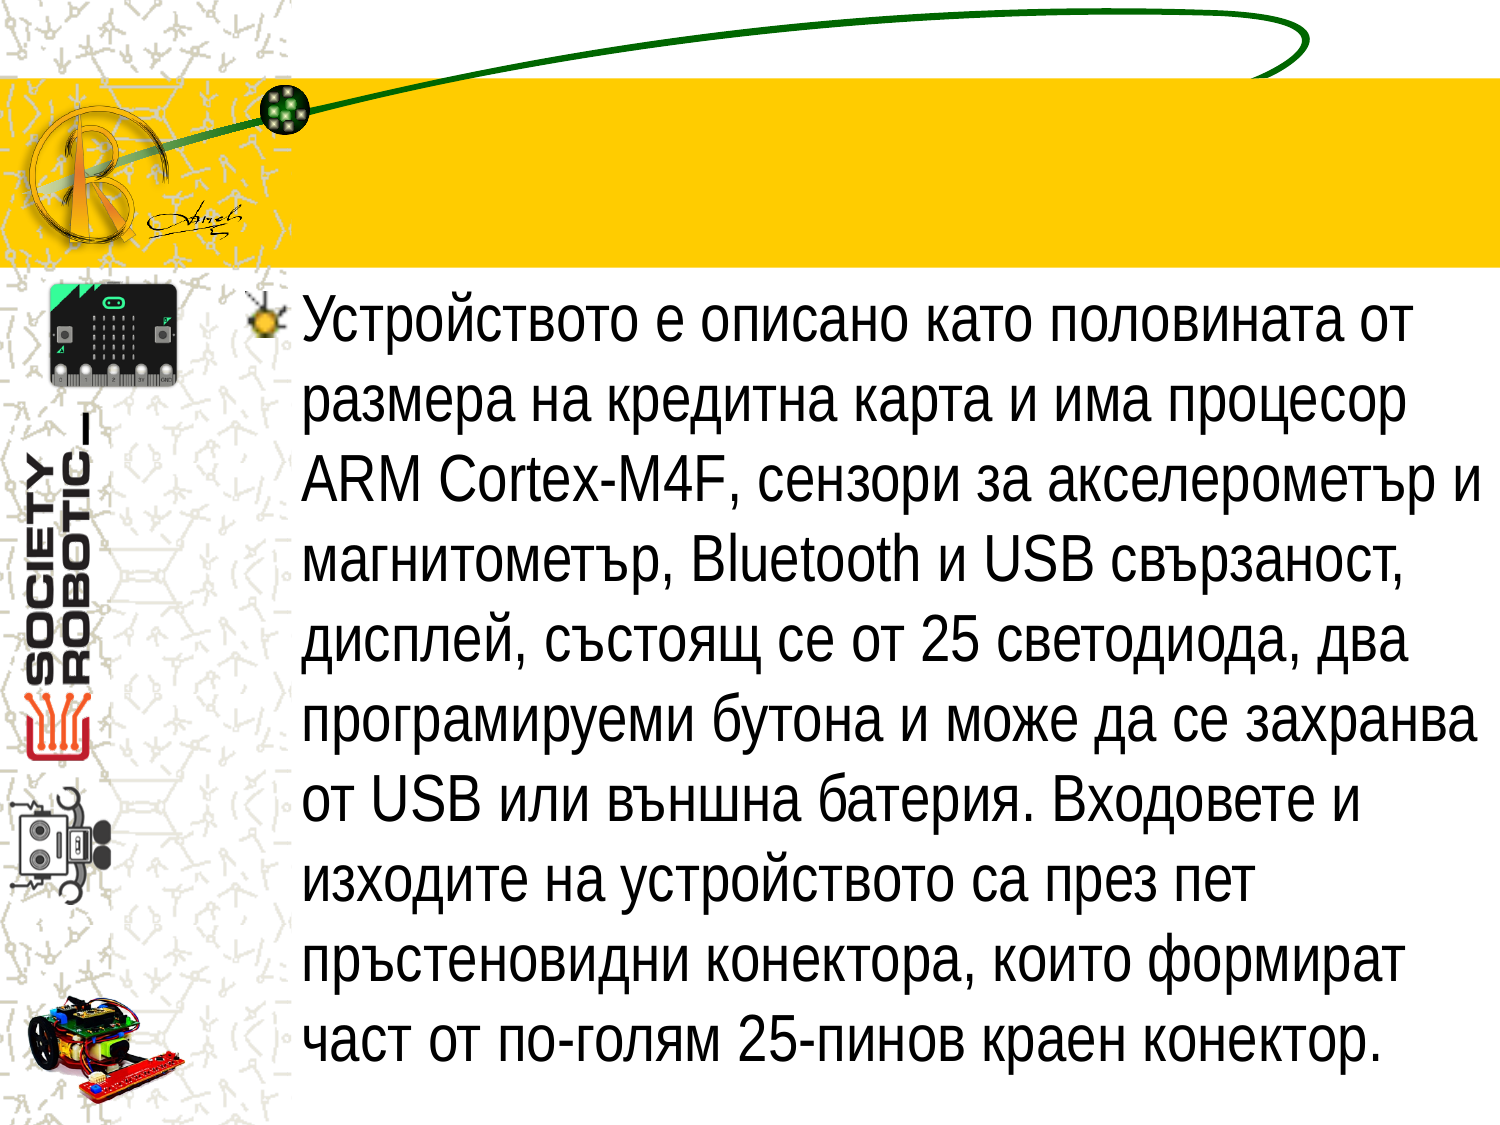

Устройството е описано като половината от размера на кредитна карта и има процесор ARM Cortex-M4F, сензори за акселерометър и магнитометър, Bluetooth и USB свързаност, дисплей, състоящ се от 25 светодиода, два програмируеми бутона и може да се захранва от USB или външна батерия. Входовете и изходите на устройството са през пет пръстеновидни конектора, които формират част от по-голям 25-пинов краен конектор.